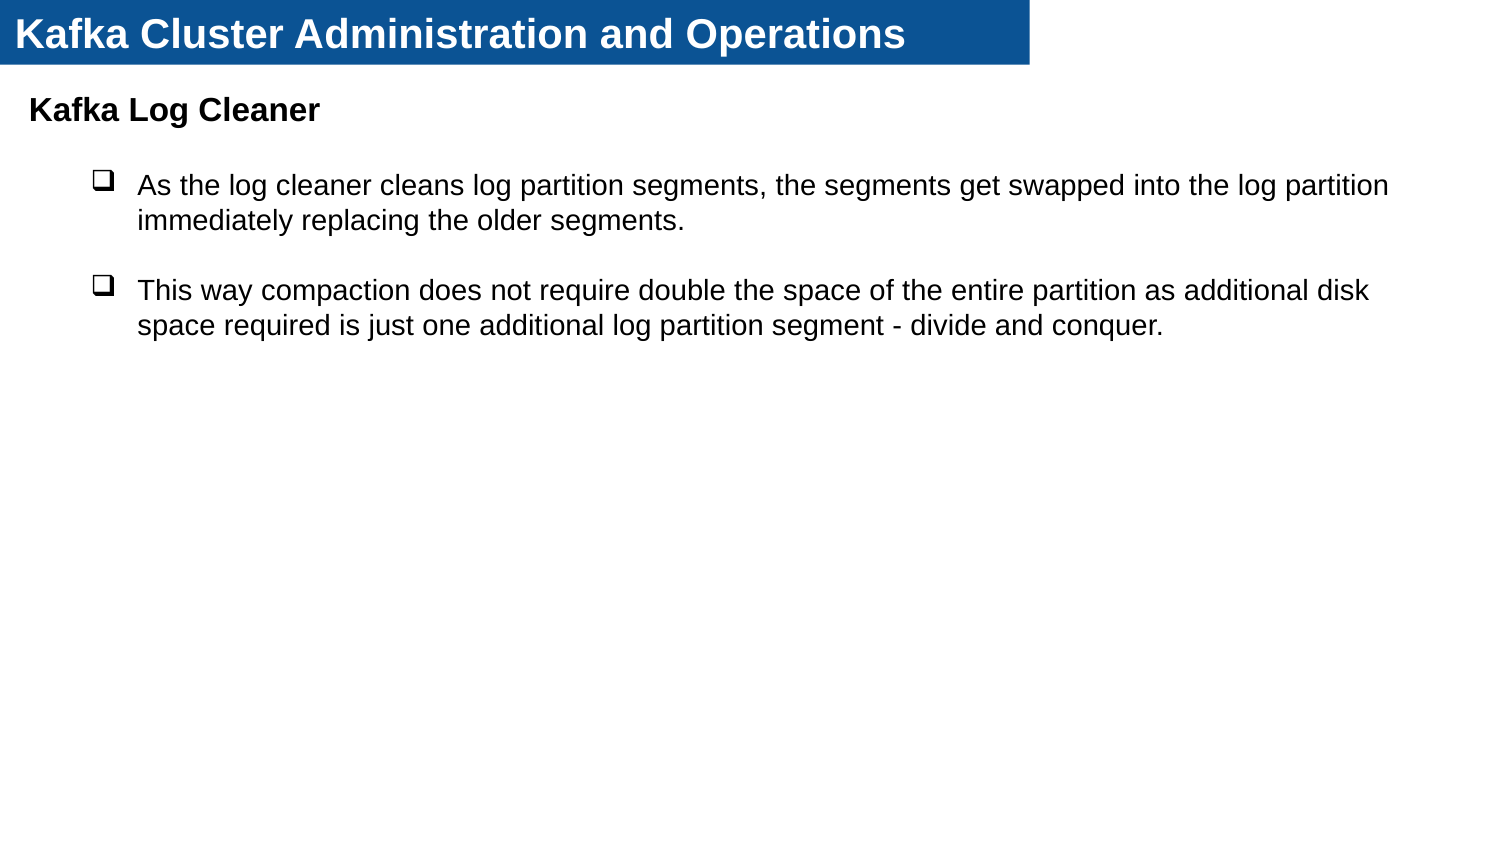

Kafka Cluster Administration and Operations

Kafka Log Cleaner
As the log cleaner cleans log partition segments, the segments get swapped into the log partition immediately replacing the older segments.

This way compaction does not require double the space of the entire partition as additional disk space required is just one additional log partition segment - divide and conquer.